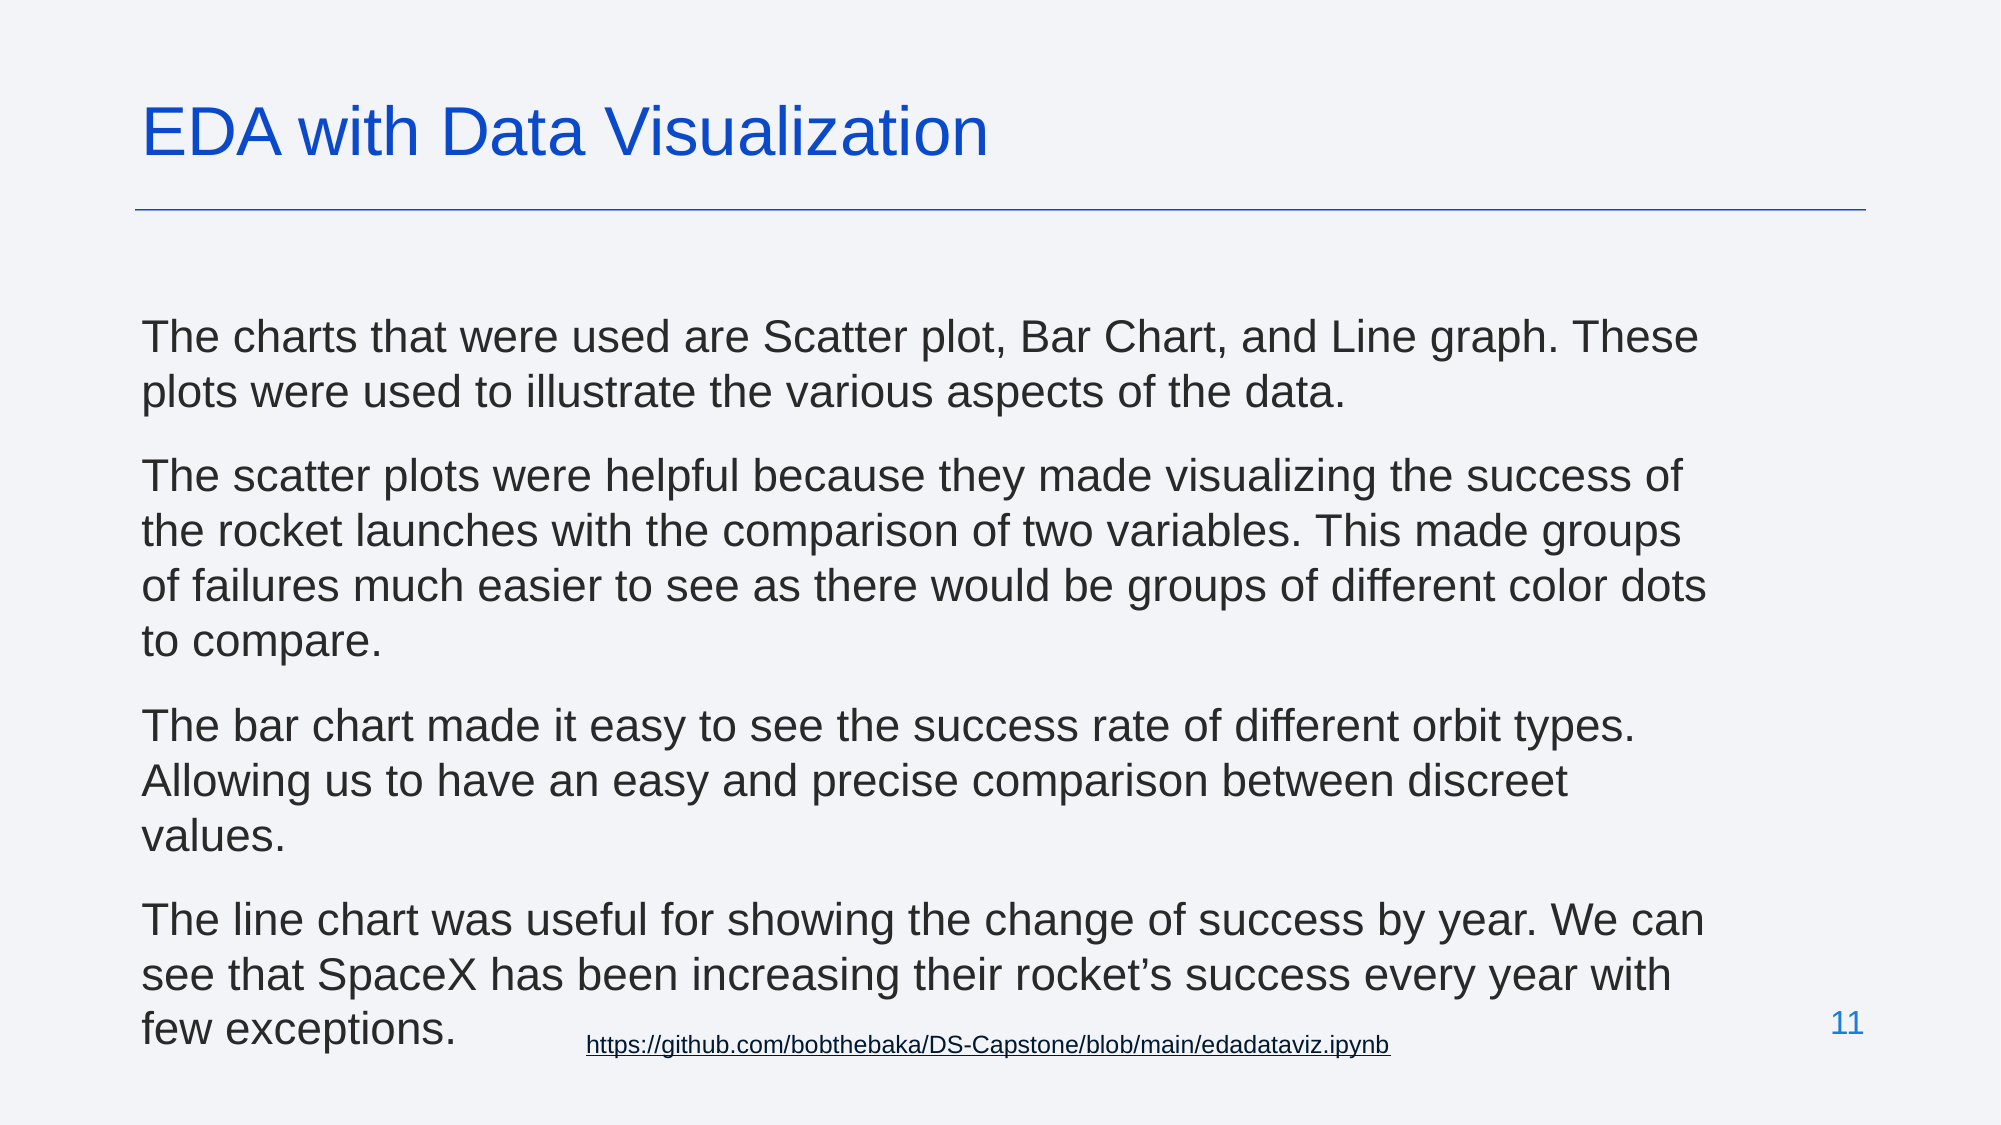

EDA with Data Visualization
The charts that were used are Scatter plot, Bar Chart, and Line graph. These plots were used to illustrate the various aspects of the data.
The scatter plots were helpful because they made visualizing the success of the rocket launches with the comparison of two variables. This made groups of failures much easier to see as there would be groups of different color dots to compare.
The bar chart made it easy to see the success rate of different orbit types. Allowing us to have an easy and precise comparison between discreet values.
The line chart was useful for showing the change of success by year. We can see that SpaceX has been increasing their rocket’s success every year with few exceptions.
11
https://github.com/bobthebaka/DS-Capstone/blob/main/edadataviz.ipynb